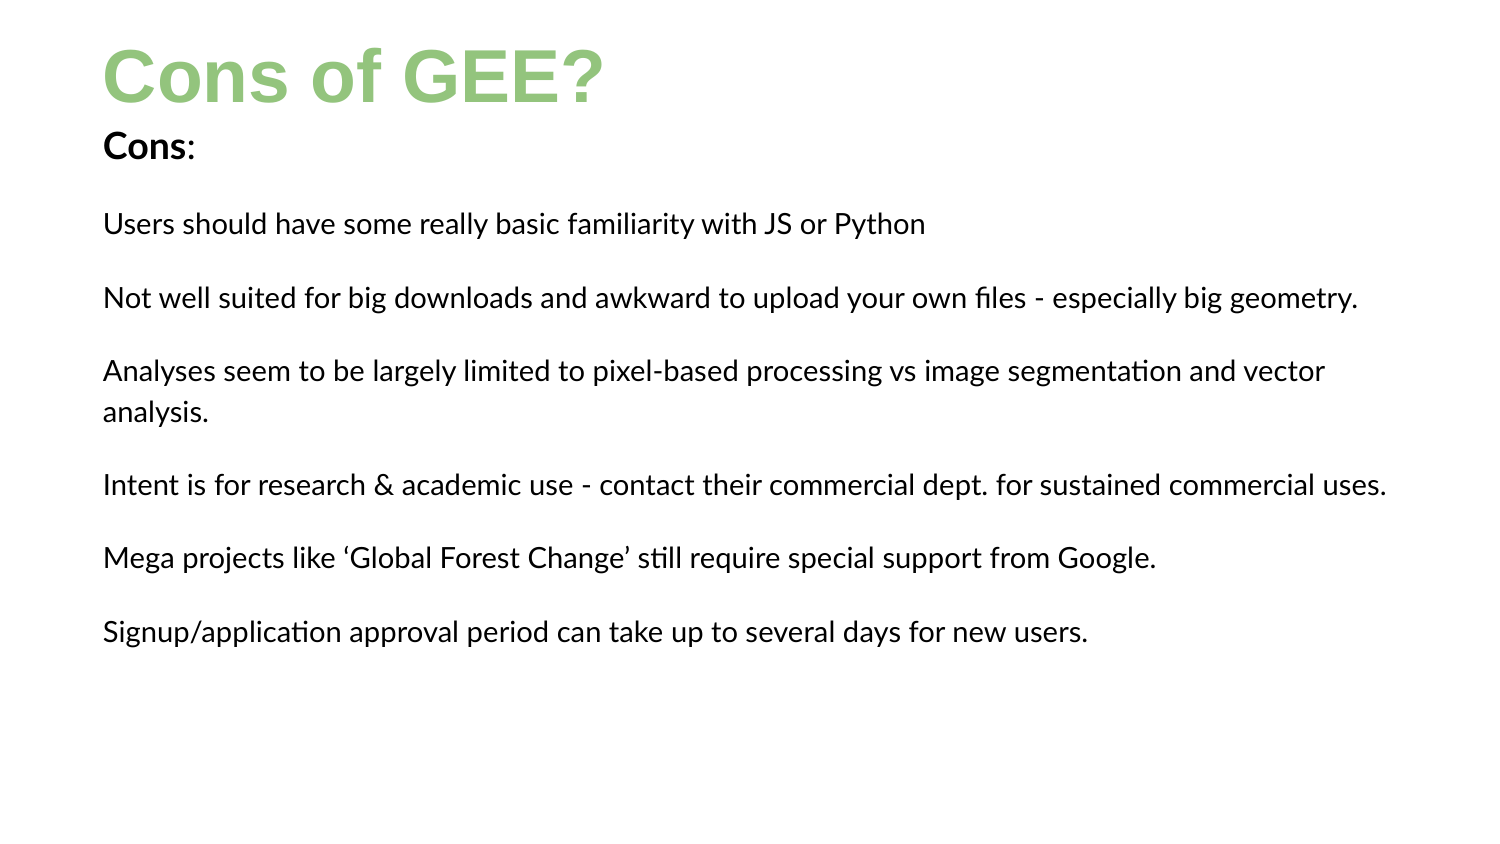

Cons of GEE?
Cons:
Users should have some really basic familiarity with JS or Python
Not well suited for big downloads and awkward to upload your own files - especially big geometry.
Analyses seem to be largely limited to pixel-based processing vs image segmentation and vector analysis.
Intent is for research & academic use - contact their commercial dept. for sustained commercial uses.
Mega projects like ‘Global Forest Change’ still require special support from Google.
Signup/application approval period can take up to several days for new users.